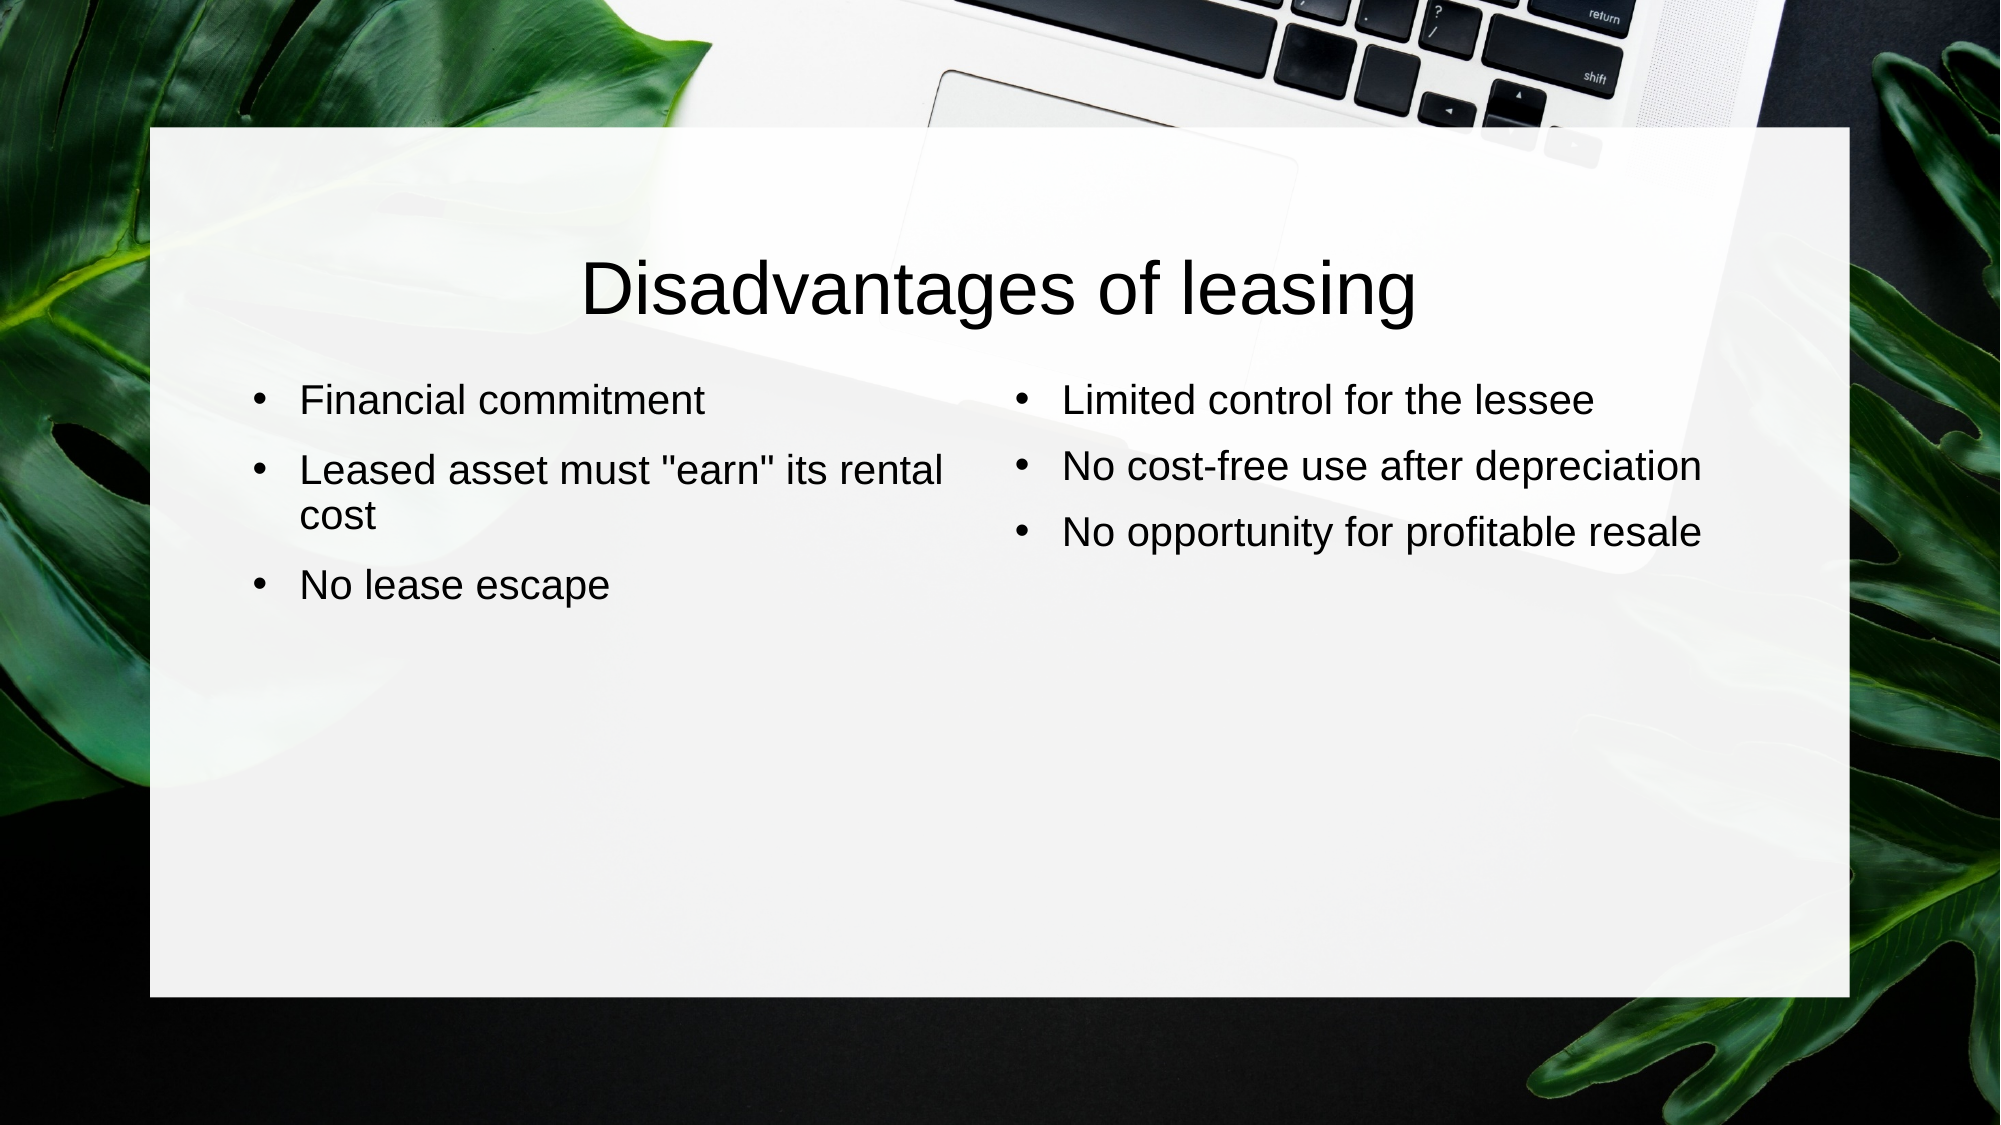

Disadvantages of leasing
Financial commitment
Leased asset must "earn" its rental cost
No lease escape
Limited control for the lessee
No cost-free use after depreciation
No opportunity for profitable resale